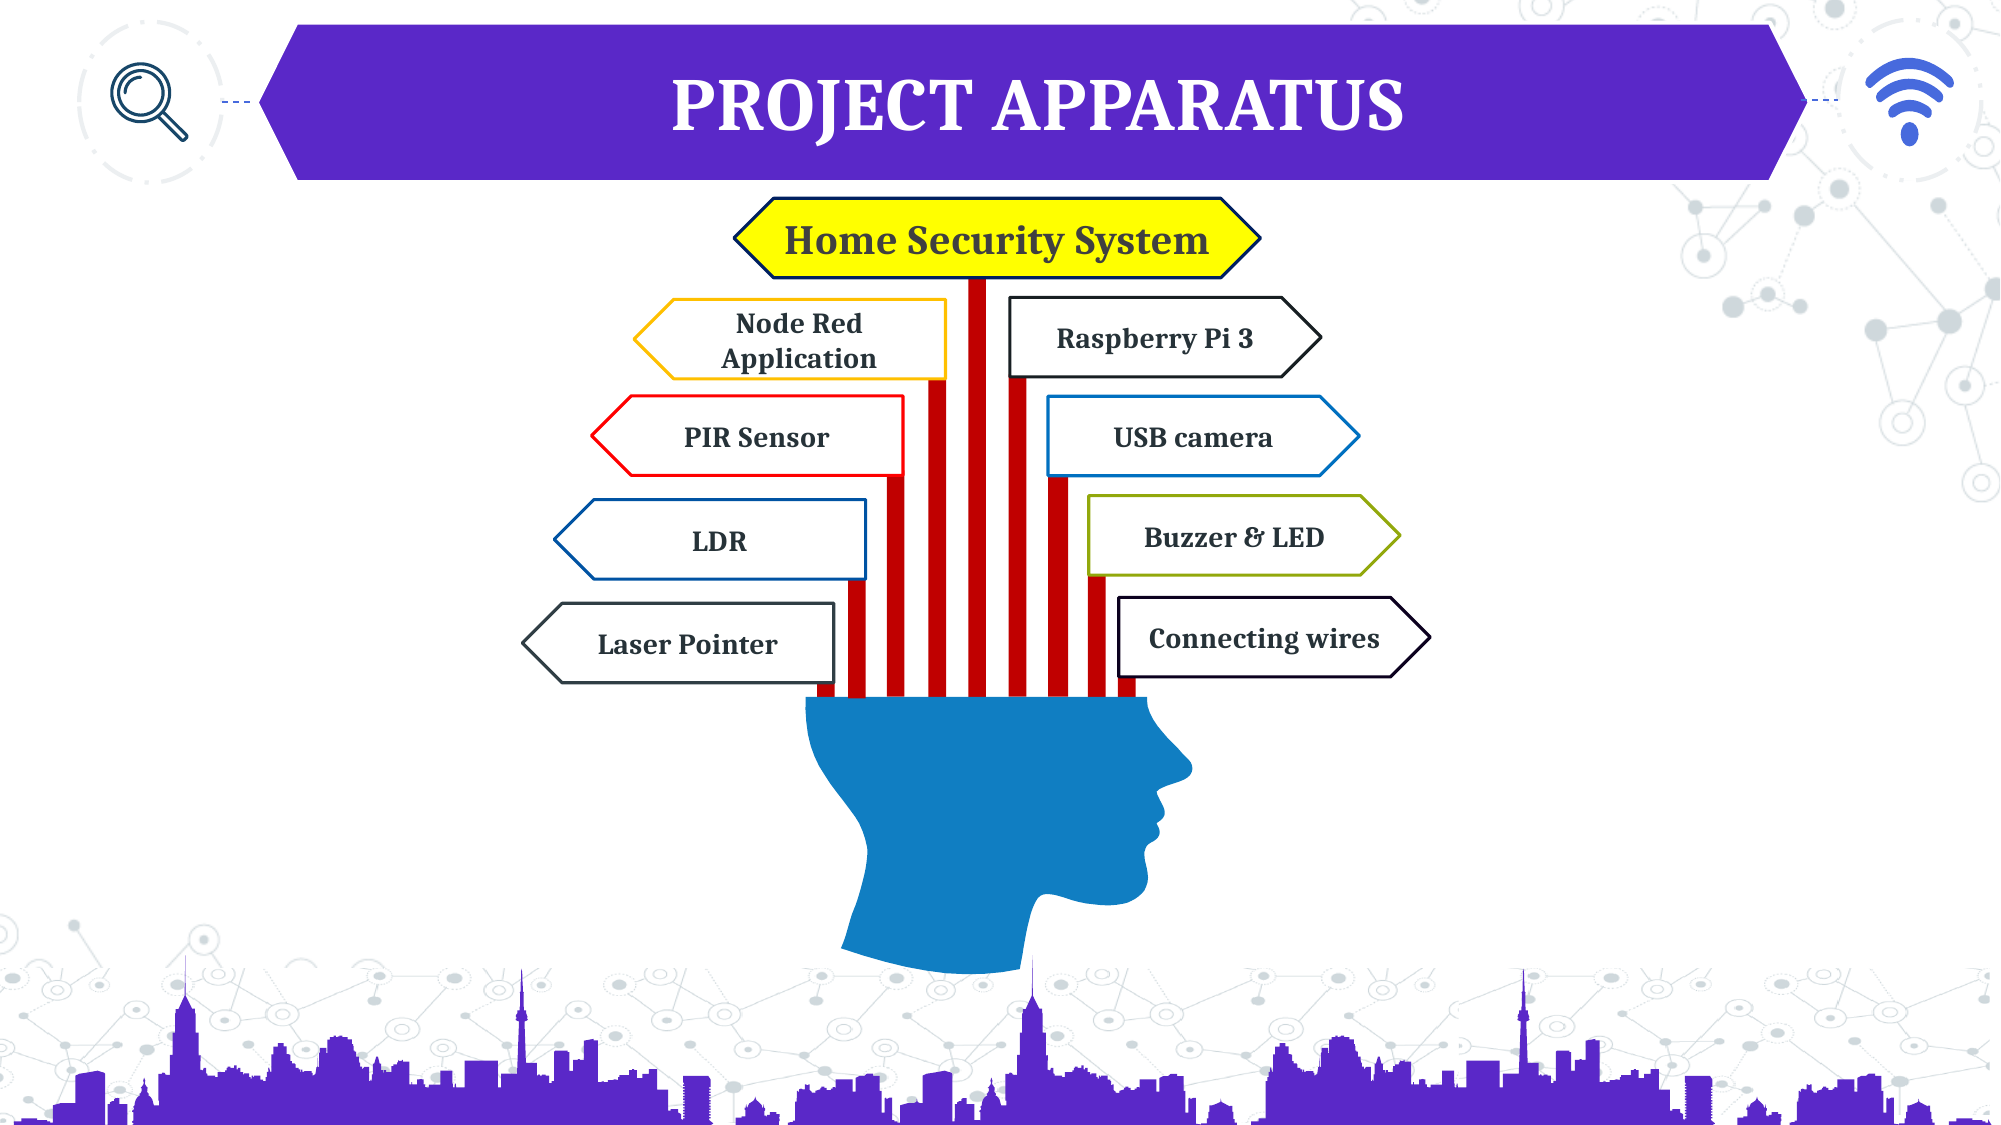

PROJECT APPARATUS

Home Security System

Raspberry Pi 3
Node Red Application

PIR Sensor
USB camera

Buzzer & LED
LDR

Connecting wires
Laser Pointer